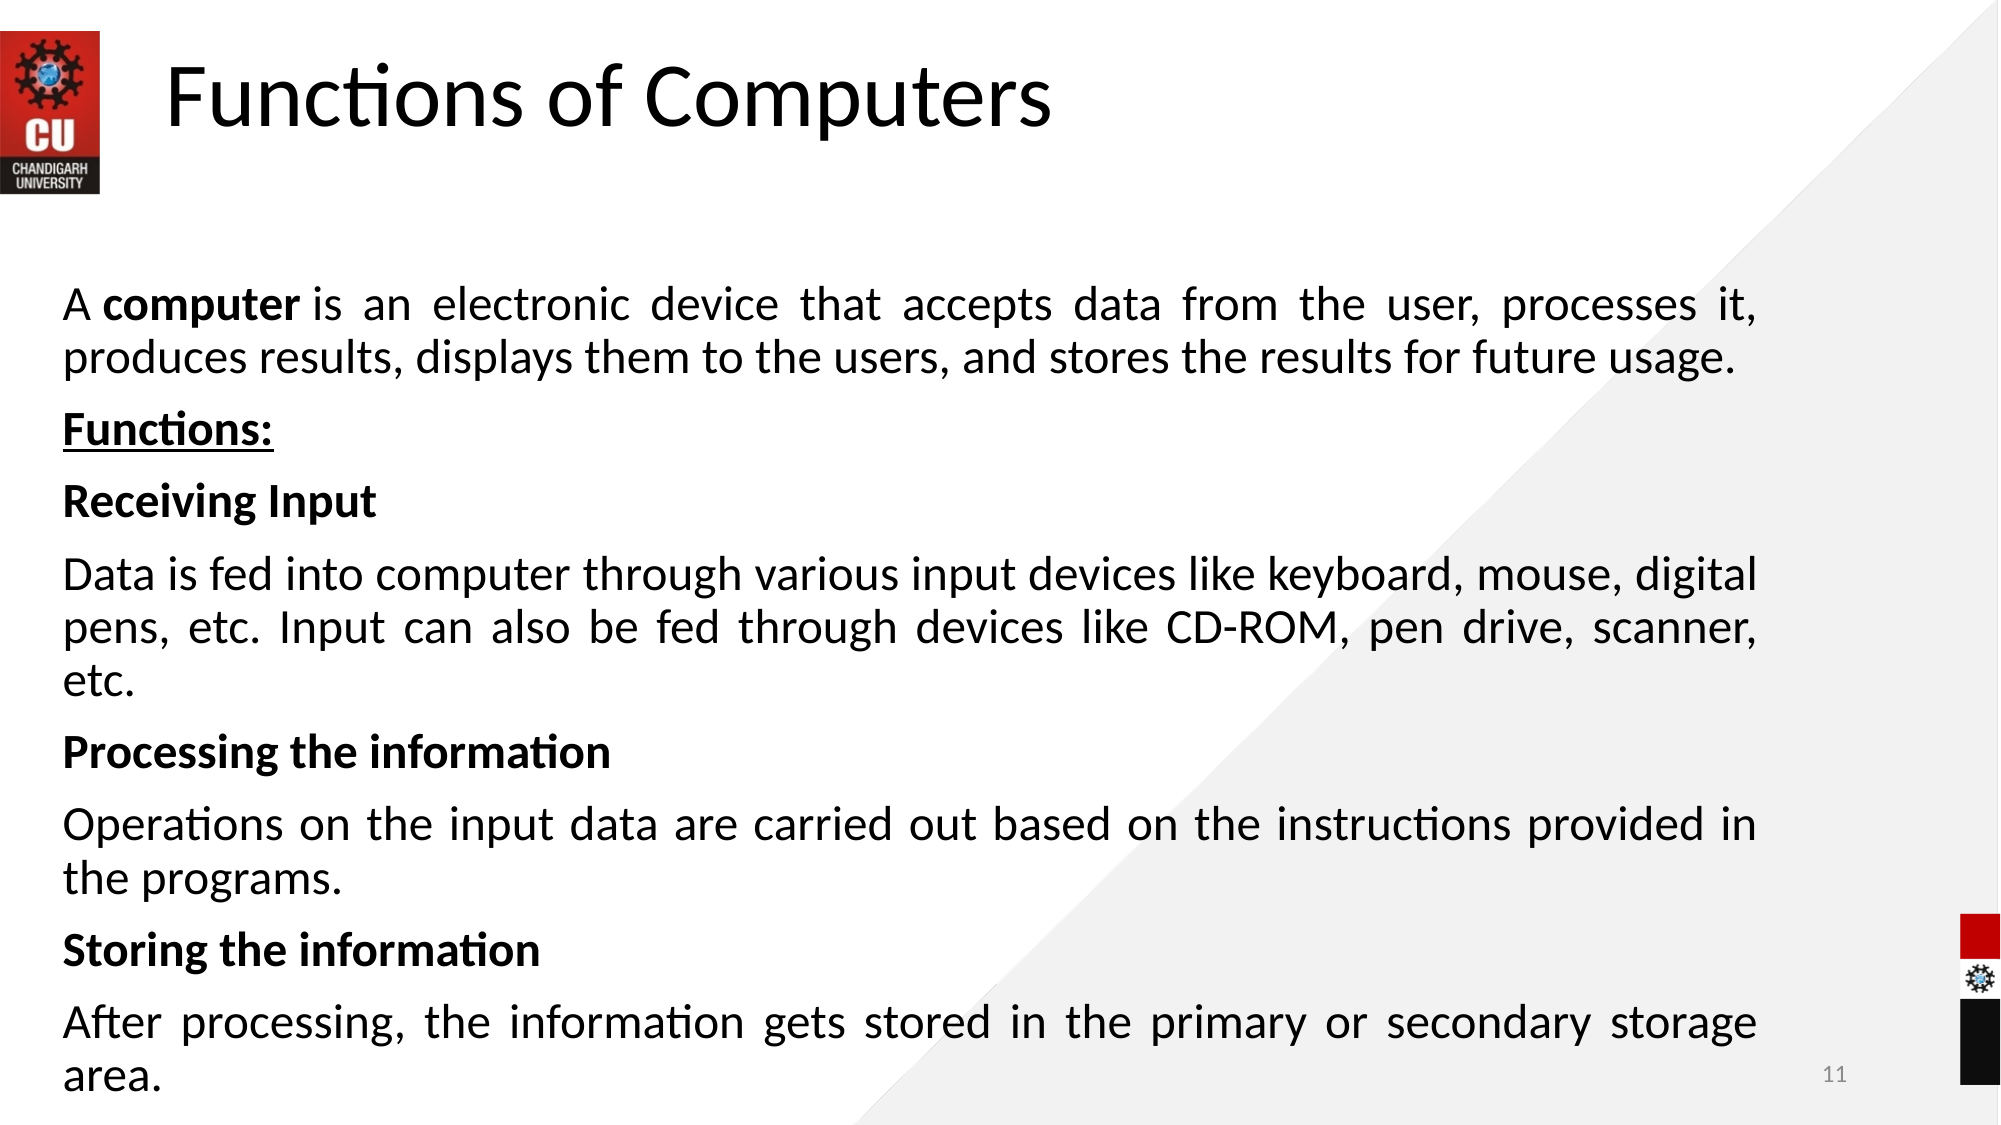

# Functions of Computers

A computer is an electronic device that accepts data from the user, processes it, produces results, displays them to the users, and stores the results for future usage.
Functions:
Receiving Input
Data is fed into computer through various input devices like keyboard, mouse, digital pens, etc. Input can also be fed through devices like CD-ROM, pen drive, scanner, etc.
Processing the information
Operations on the input data are carried out based on the instructions provided in the programs.
Storing the information
After processing, the information gets stored in the primary or secondary storage area.

11